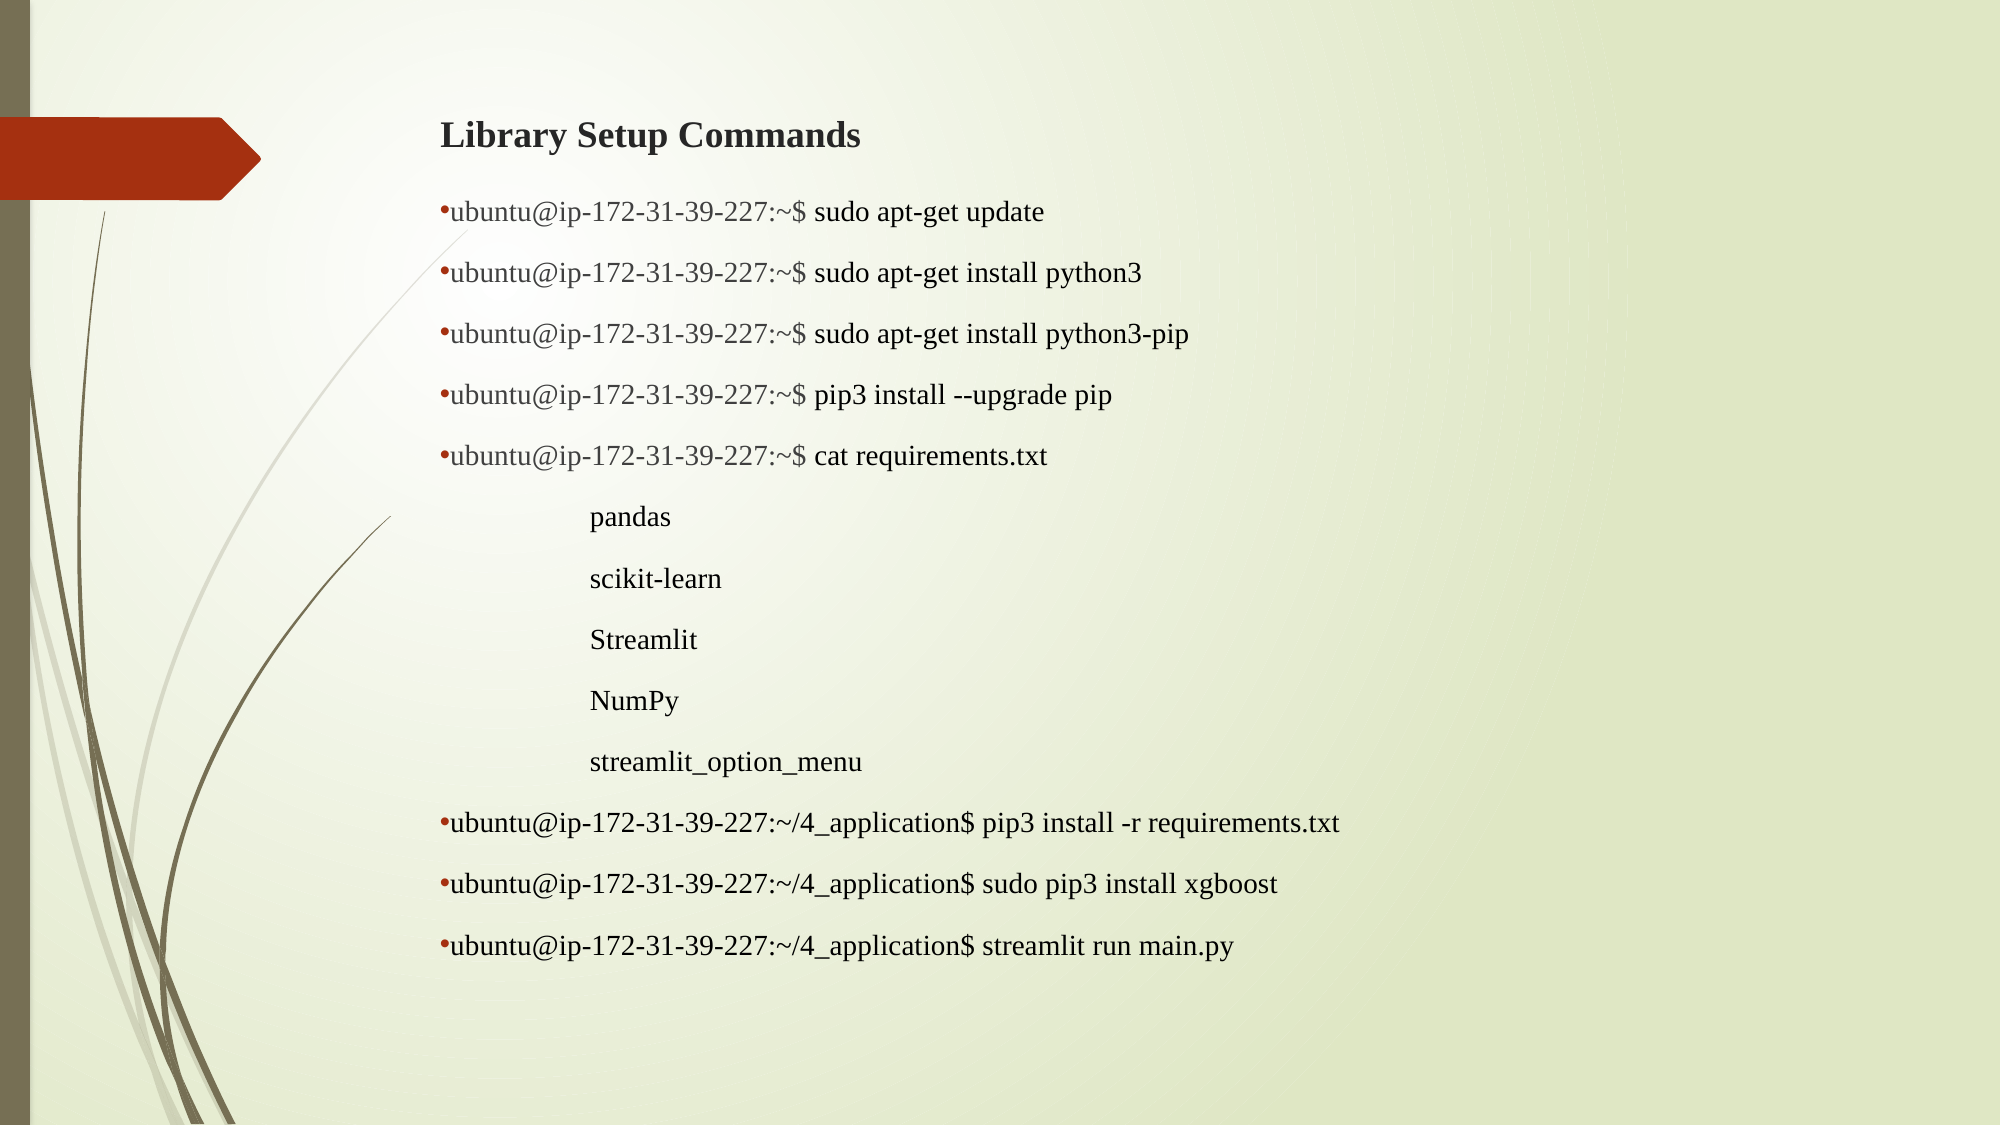

# Library Setup Commands
ubuntu@ip-172-31-39-227:~$ sudo apt-get update
ubuntu@ip-172-31-39-227:~$ sudo apt-get install python3
ubuntu@ip-172-31-39-227:~$ sudo apt-get install python3-pip
ubuntu@ip-172-31-39-227:~$ pip3 install --upgrade pip
ubuntu@ip-172-31-39-227:~$ cat requirements.txt
 	pandas
	scikit-learn
	Streamlit
	NumPy
	streamlit_option_menu
ubuntu@ip-172-31-39-227:~/4_application$ pip3 install -r requirements.txt
ubuntu@ip-172-31-39-227:~/4_application$ sudo pip3 install xgboost
ubuntu@ip-172-31-39-227:~/4_application$ streamlit run main.py